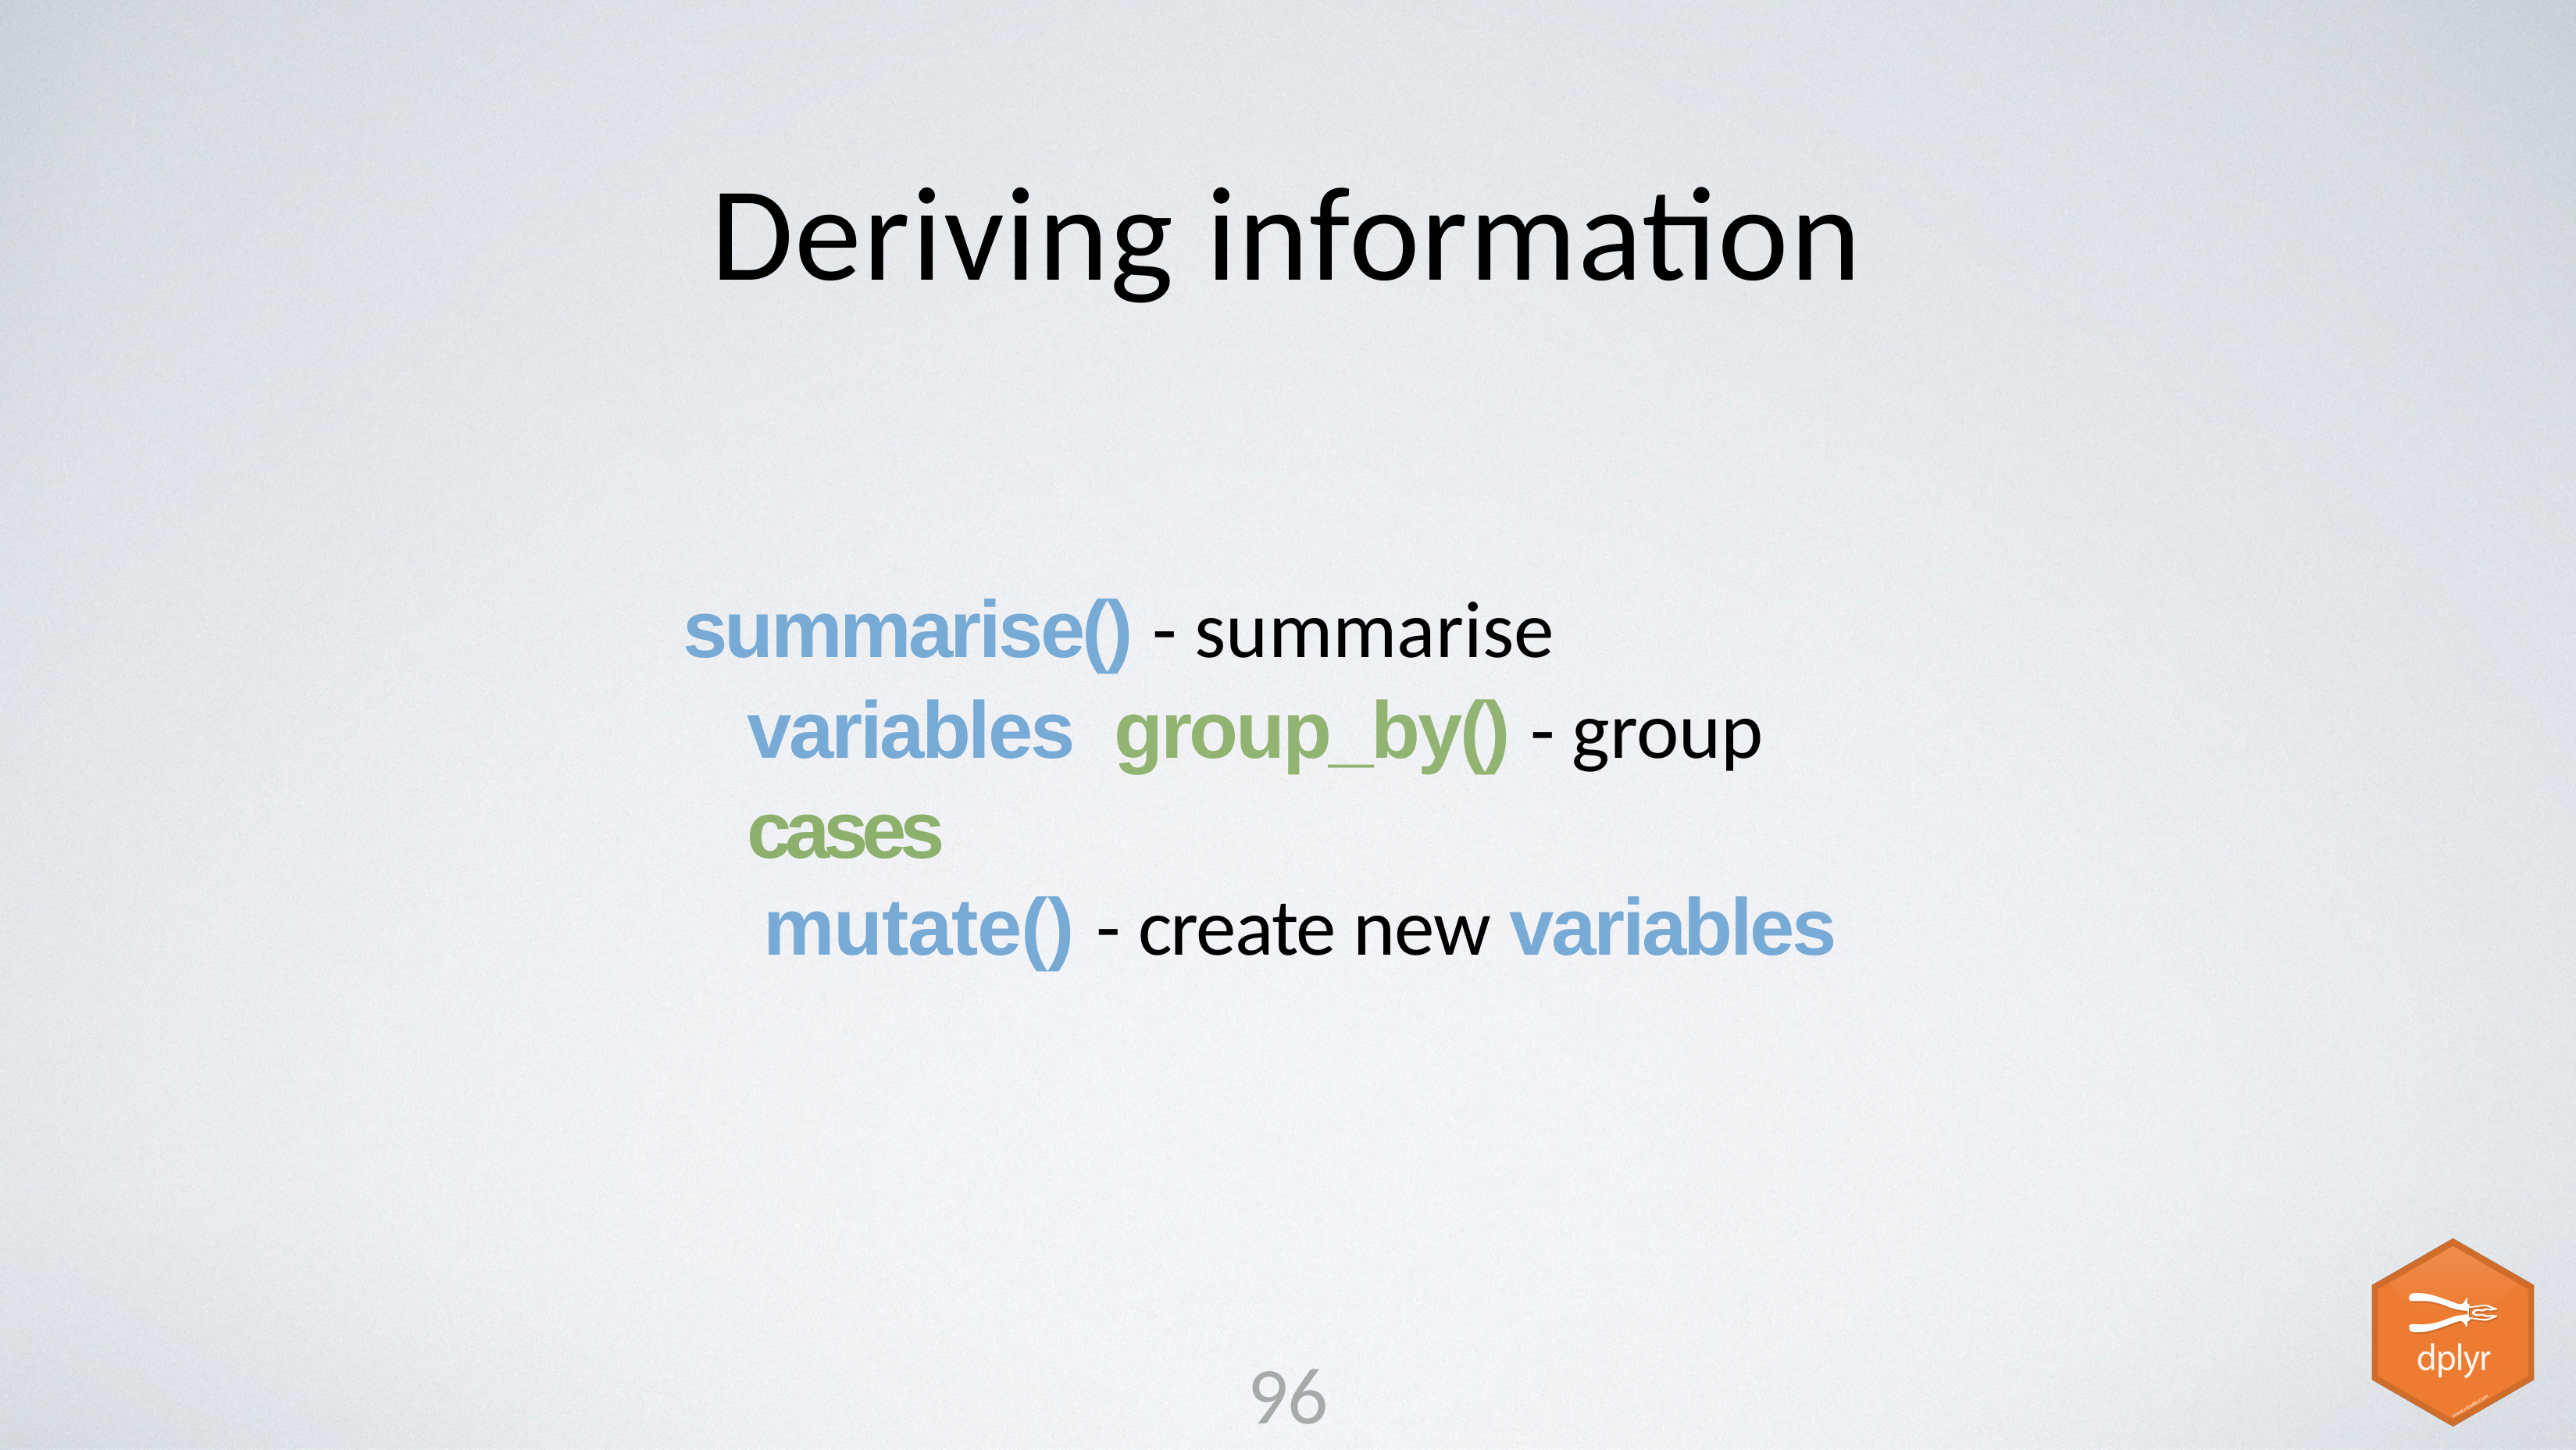

# Deriving information
summarise() - summarise variables  group_by() - group cases
mutate() - create new variables

96